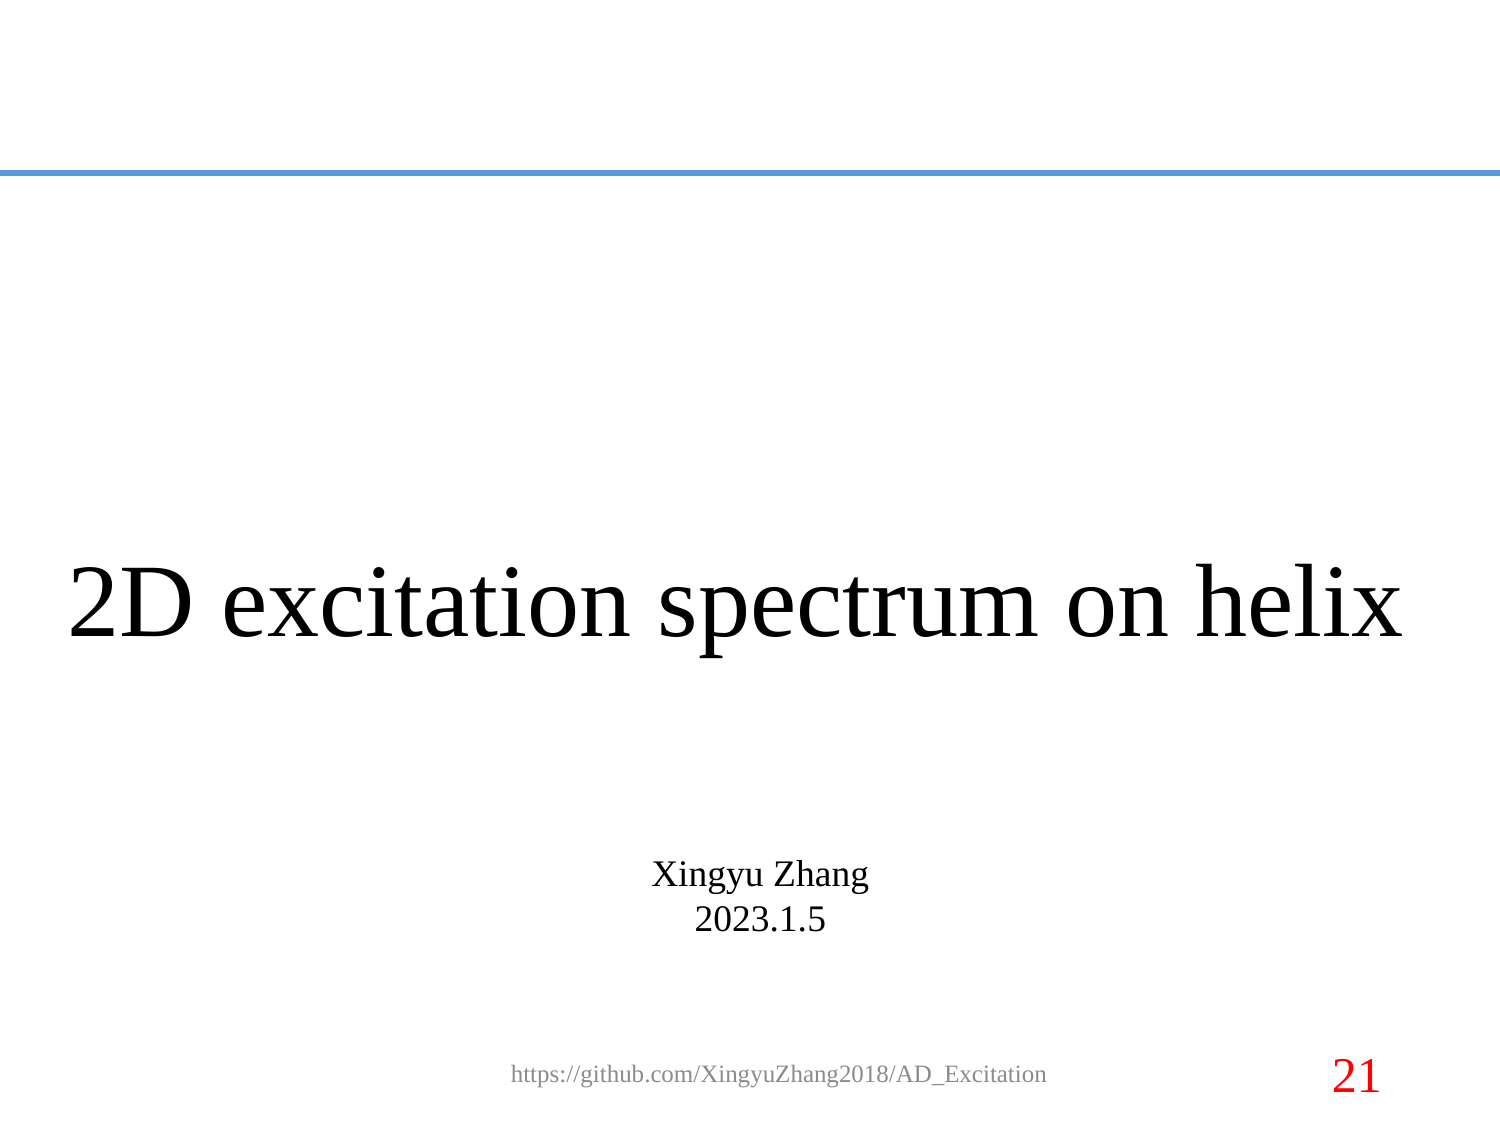

2D excitation spectrum on helix
Xingyu Zhang
2023.1.5

https://github.com/XingyuZhang2018/AD_Excitation
21